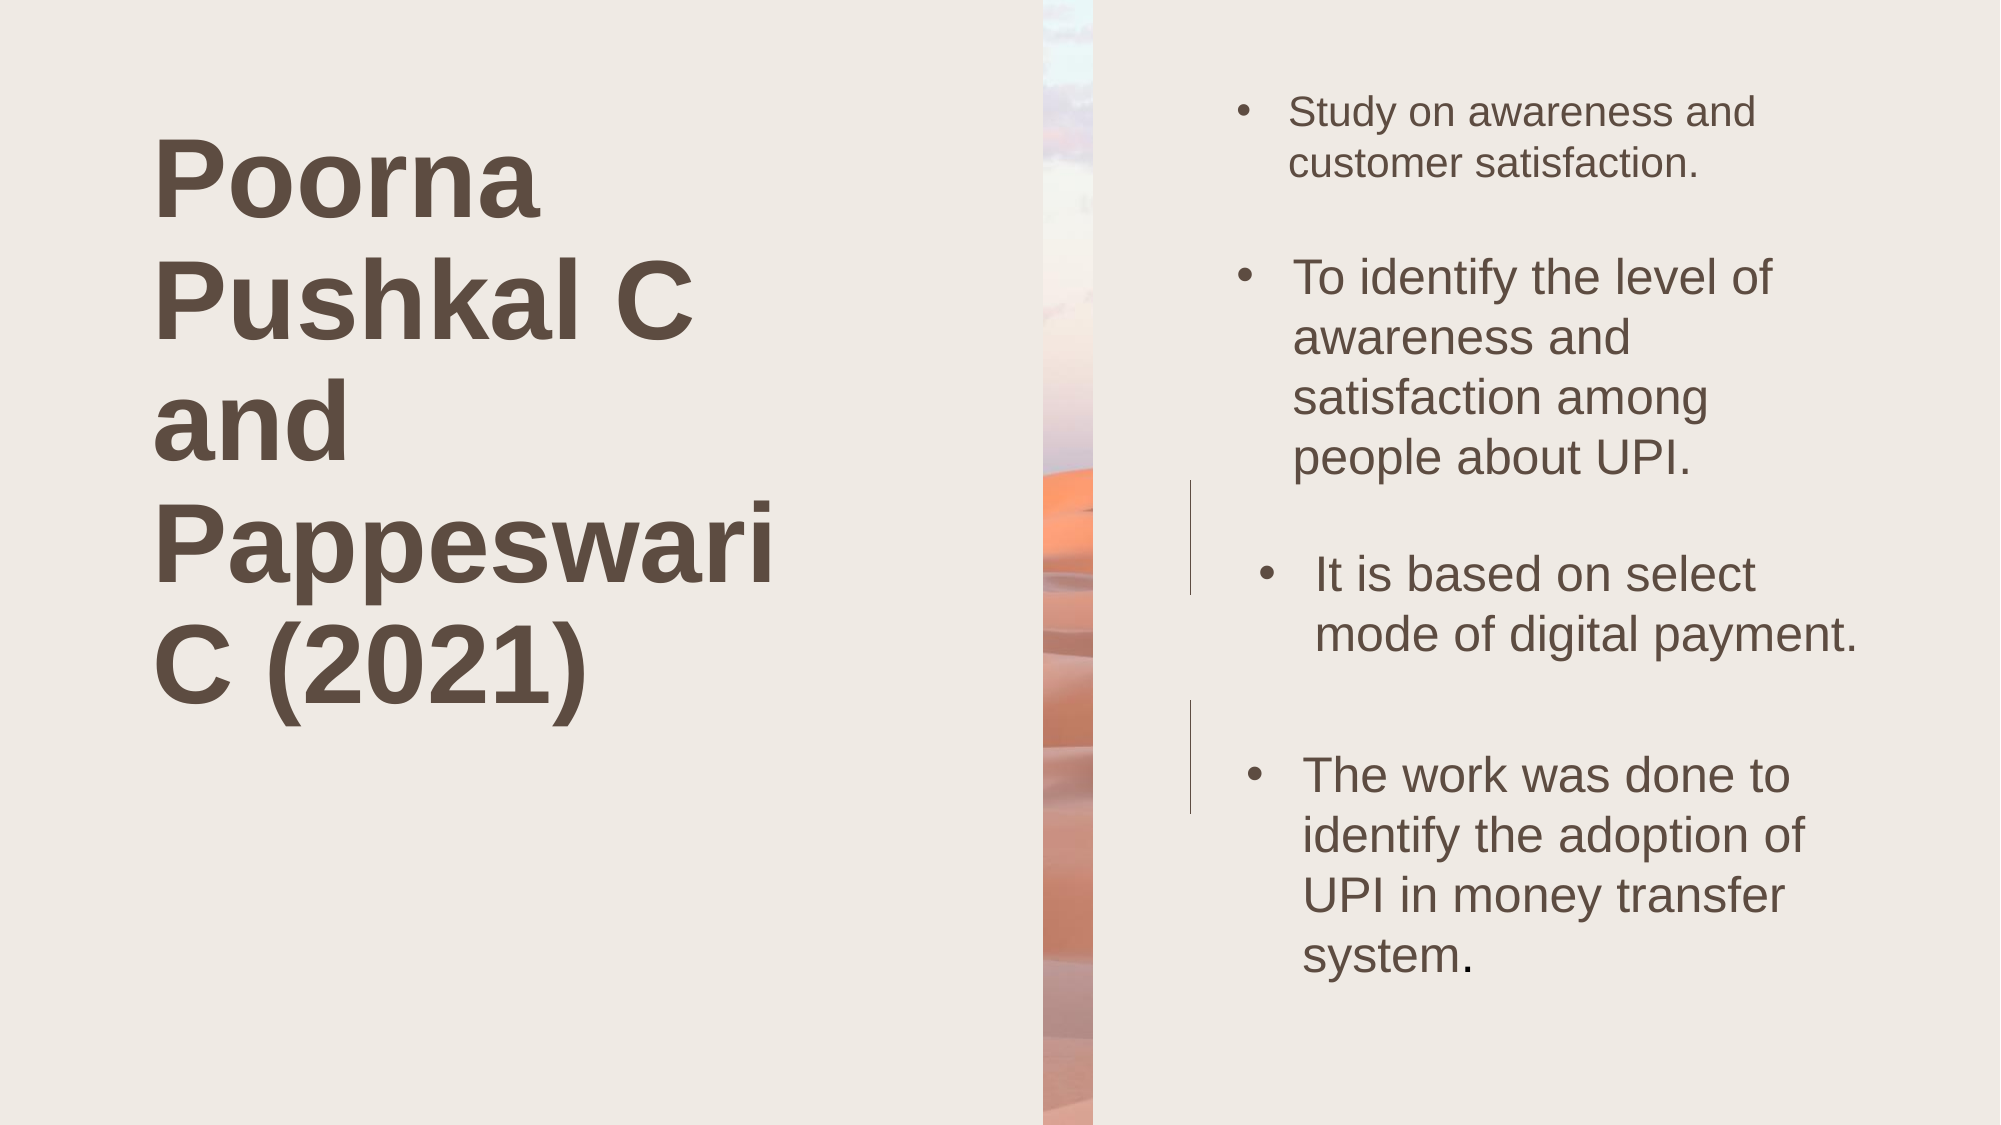

Study on awareness and customer satisfaction.
To identify the level of awareness and satisfaction among people about UPI.
# Poorna Pushkal C and Pappeswari C (2021)
It is based on select mode of digital payment.
The work was done to identify the adoption of UPI in money transfer system.